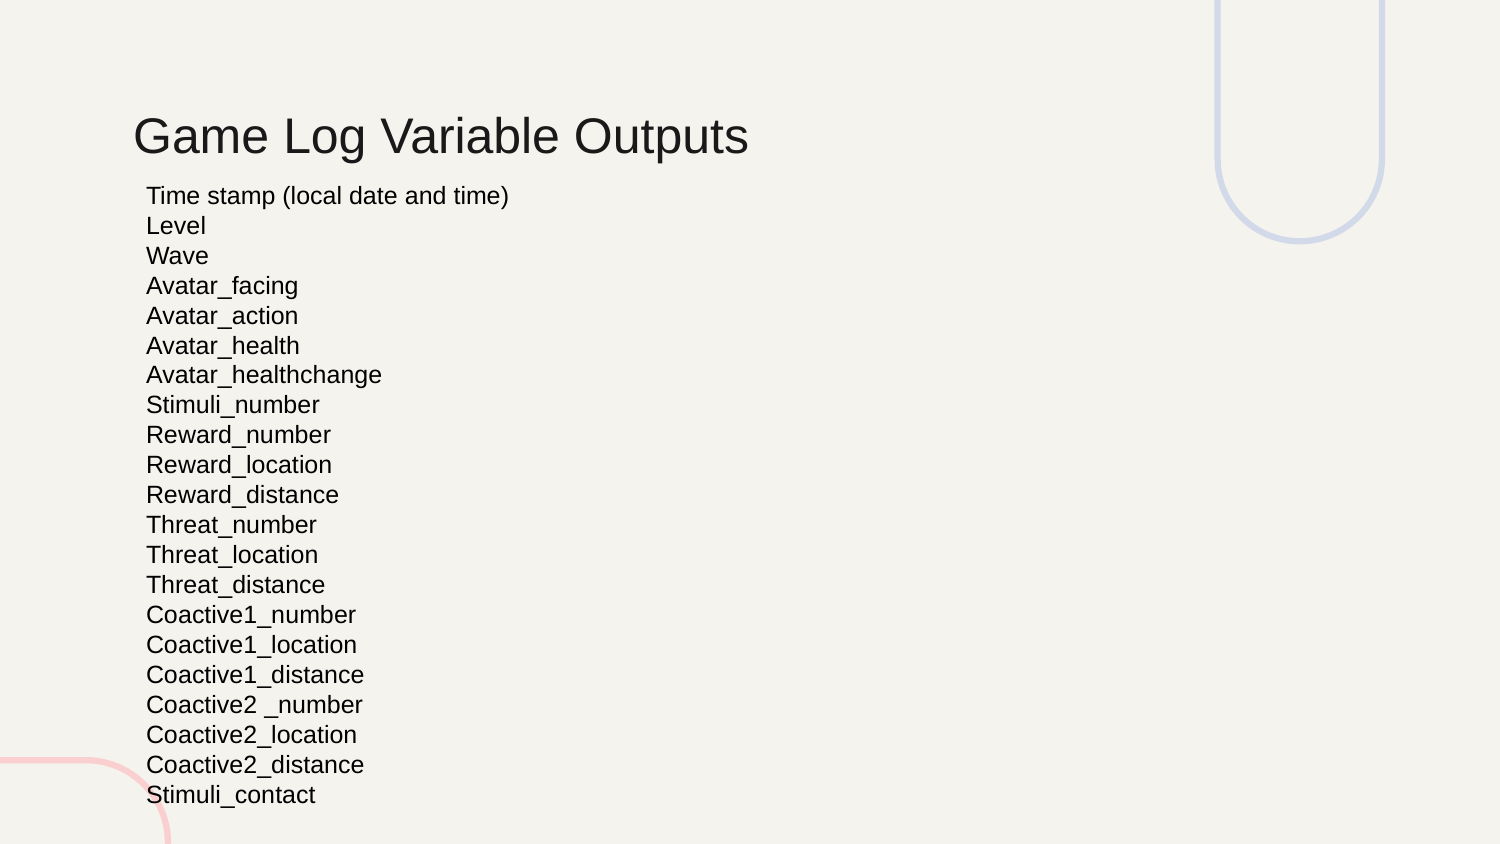

# Game Log Variable Outputs
Time stamp (local date and time)
Level
Wave
Avatar_facing
Avatar_action
Avatar_health
Avatar_healthchange
Stimuli_number
Reward_number
Reward_location
Reward_distance
Threat_number
Threat_location
Threat_distance
Coactive1_number
Coactive1_location
Coactive1_distance
Coactive2 _number
Coactive2_location
Coactive2_distance
Stimuli_contact